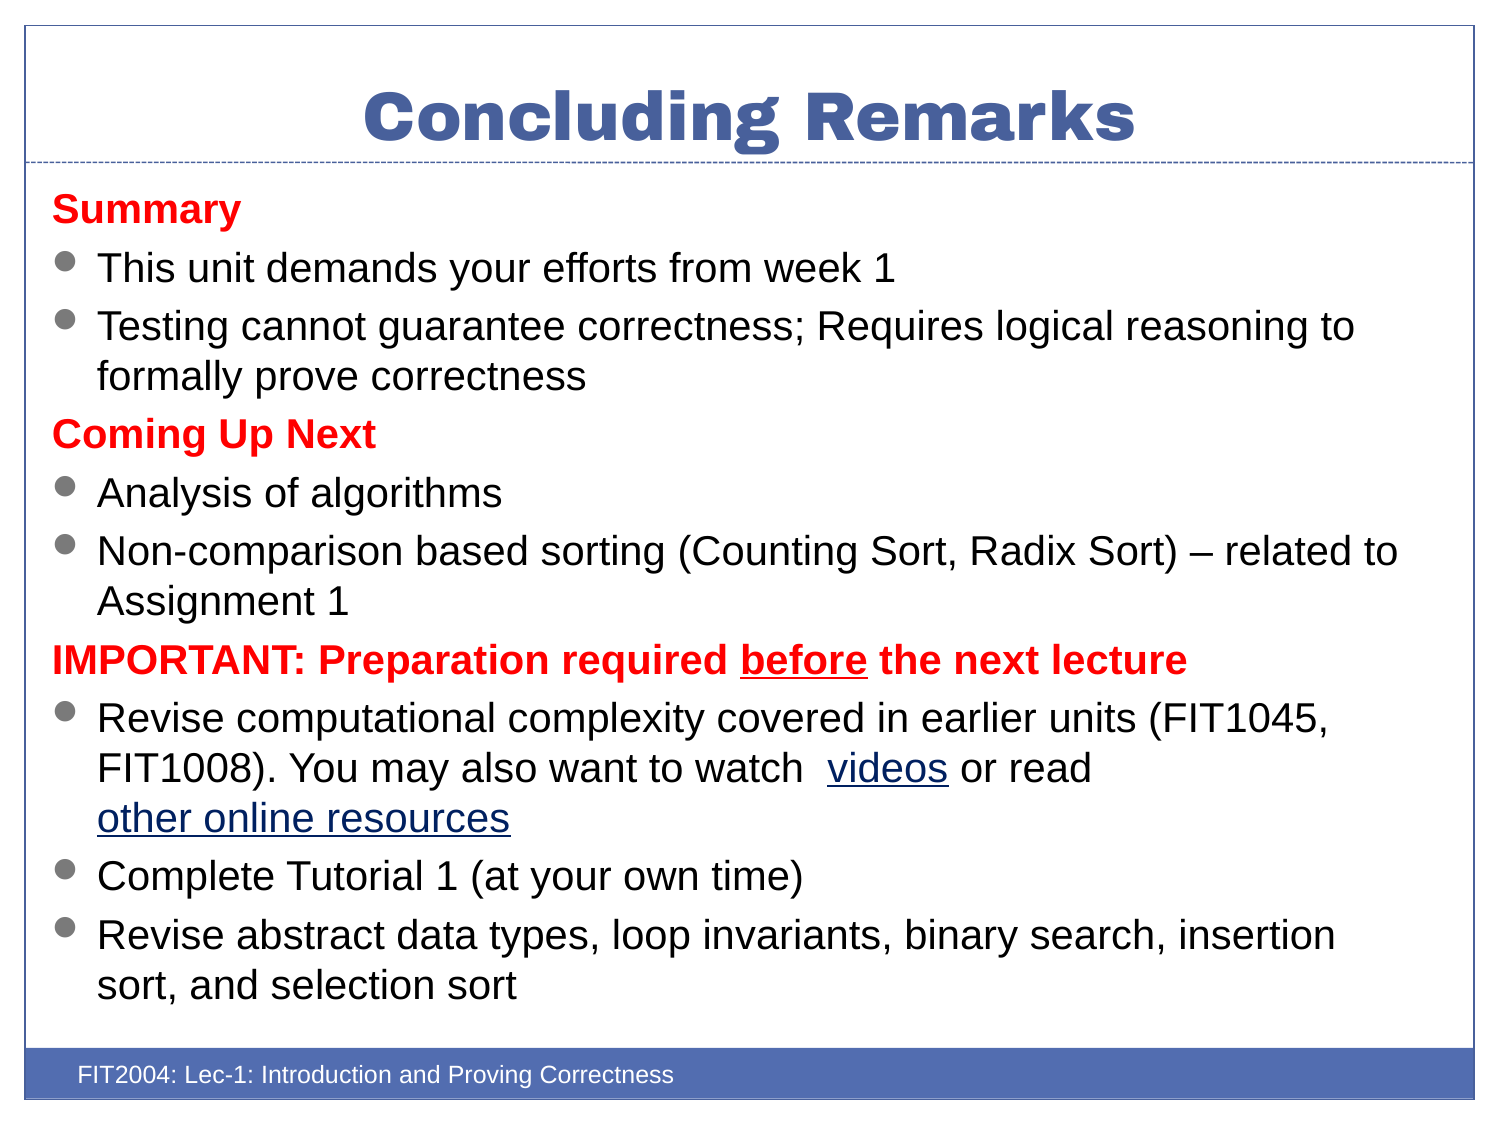

# Concluding Remarks
Summary
This unit demands your efforts from week 1
Testing cannot guarantee correctness; Requires logical reasoning to formally prove correctness
Coming Up Next
Analysis of algorithms
Non-comparison based sorting (Counting Sort, Radix Sort) – related to Assignment 1
IMPORTANT: Preparation required before the next lecture
Revise computational complexity covered in earlier units (FIT1045, FIT1008). You may also want to watch  videos or read other online resources
Complete Tutorial 1 (at your own time)
Revise abstract data types, loop invariants, binary search, insertion sort, and selection sort

FIT2004: Lec-1: Introduction and Proving Correctness